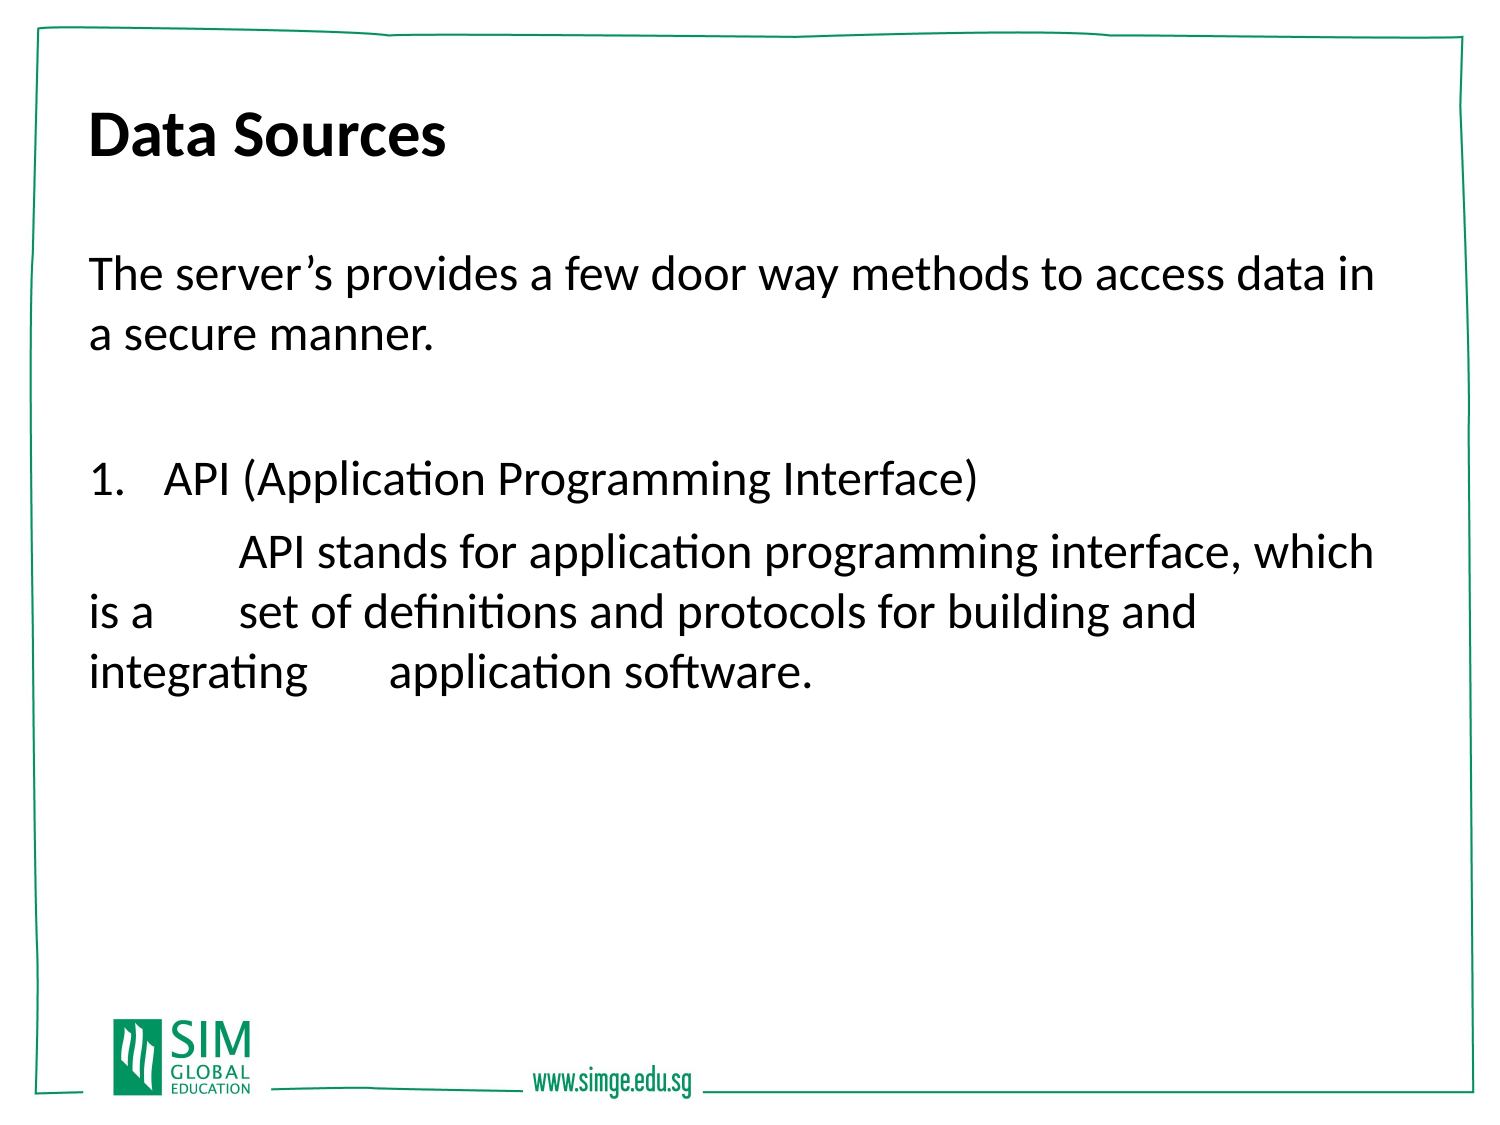

Data Sources
The server’s provides a few door way methods to access data in a secure manner.

API (Application Programming Interface)
	API stands for application programming interface, which is a 	set of definitions and protocols for building and integrating 	application software.